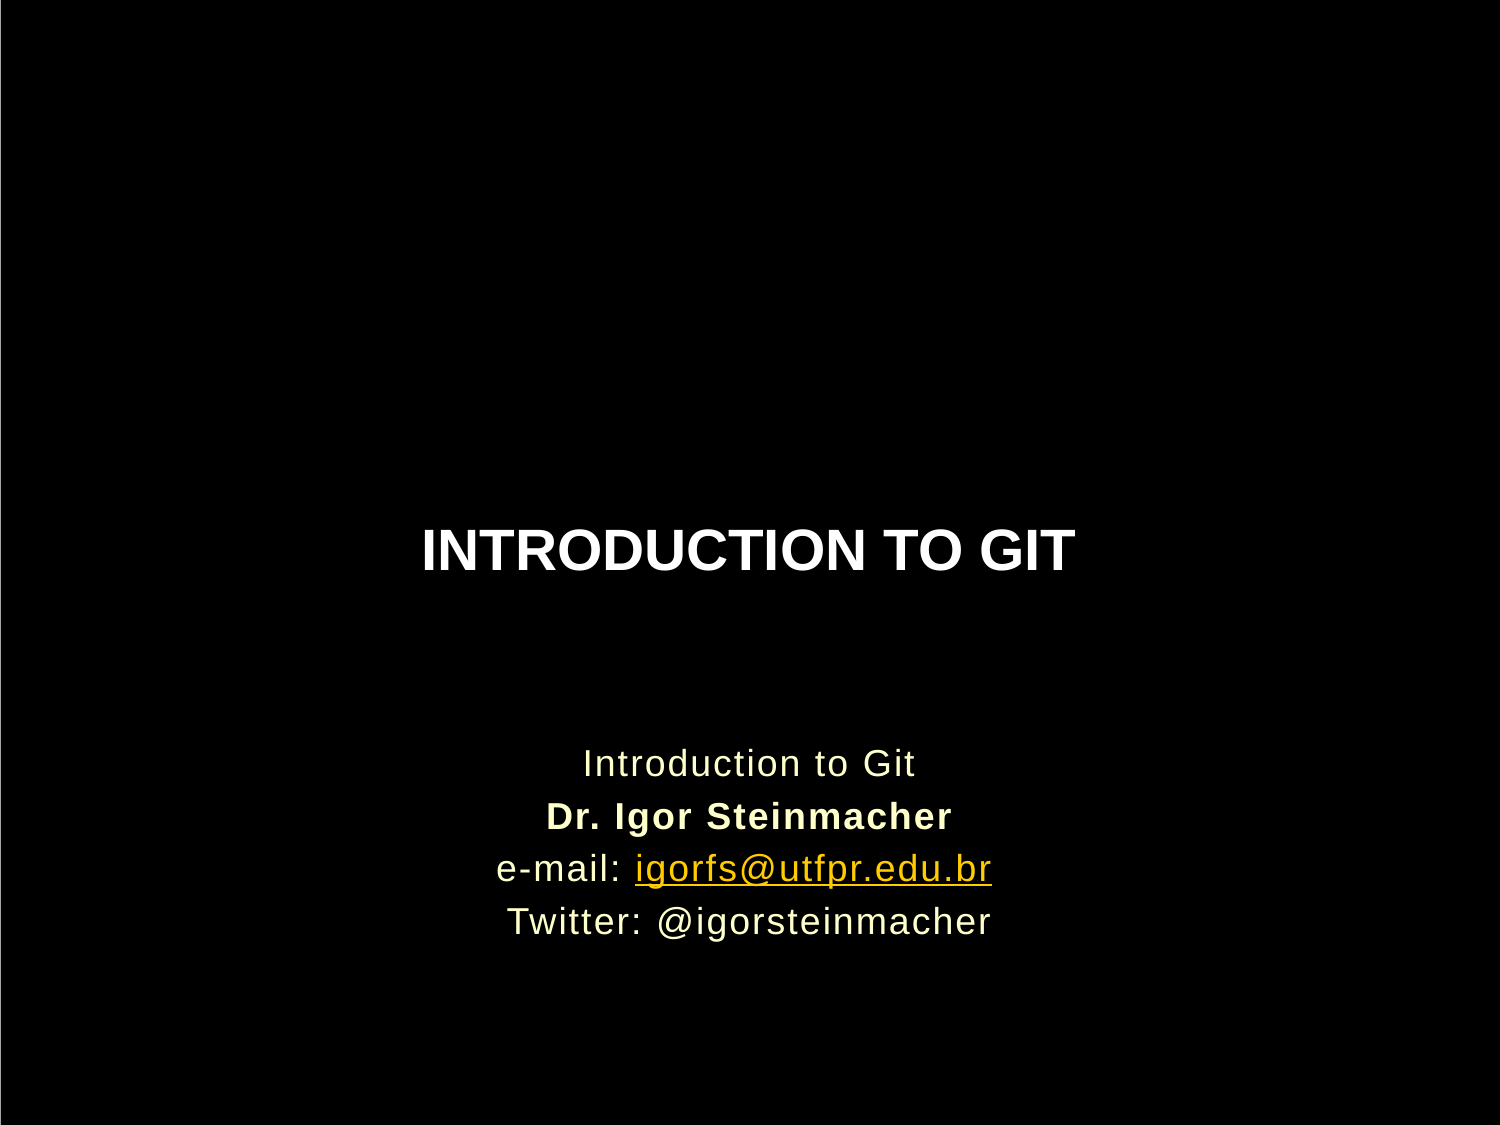

# Introduction to Git
Introduction to Git
Dr. Igor Steinmacher
e-mail: igorfs@utfpr.edu.br
Twitter: @igorsteinmacher